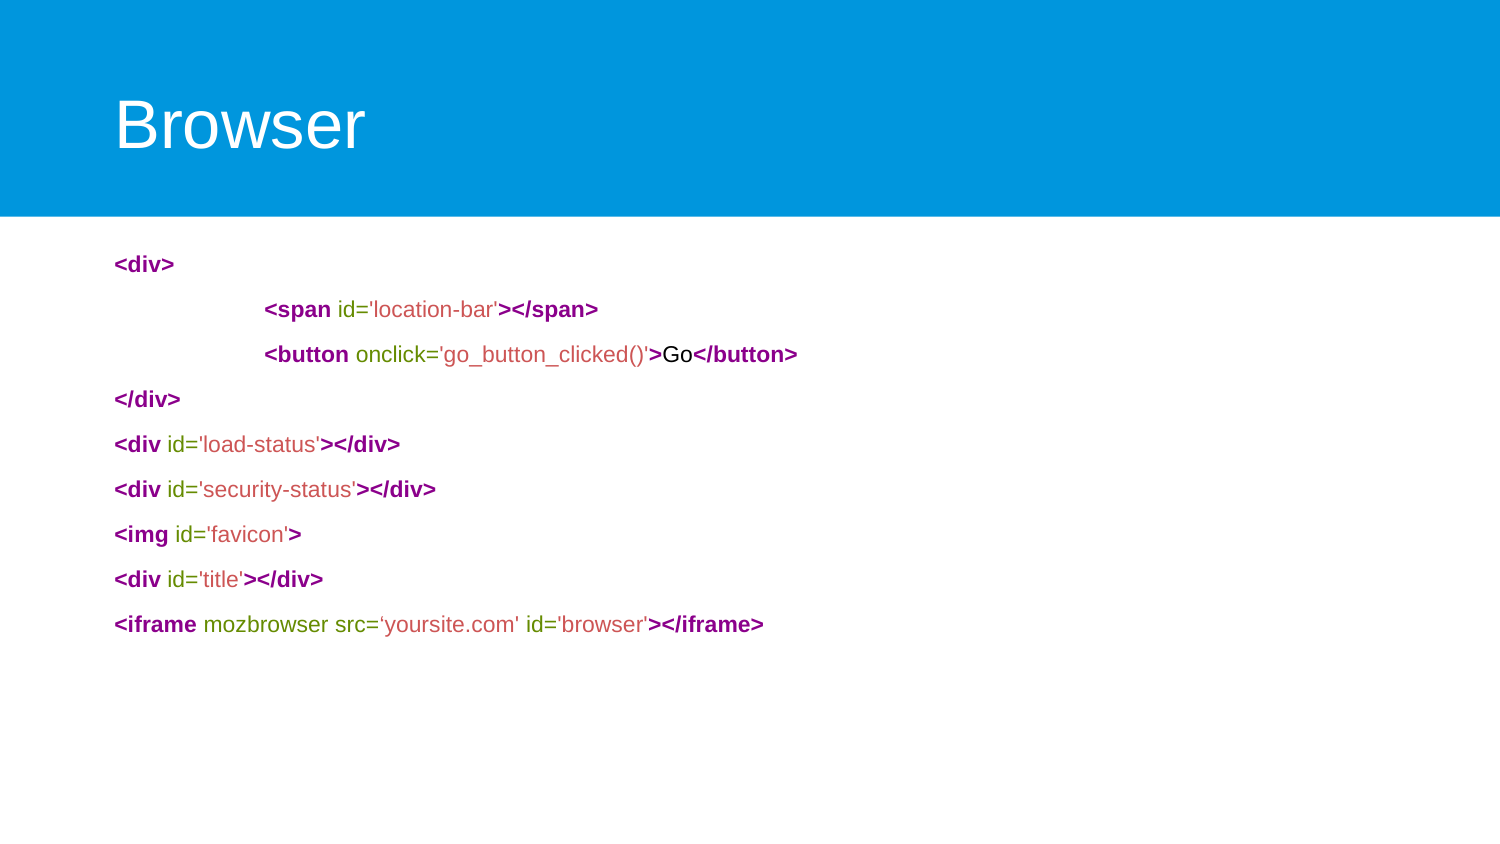

# Browser
<div>
	<span id='location-bar'></span>
	<button onclick='go_button_clicked()'>Go</button>
</div>
<div id='load-status'></div>
<div id='security-status'></div>
<img id='favicon'>
<div id='title'></div>
<iframe mozbrowser src=‘yoursite.com' id='browser'></iframe>